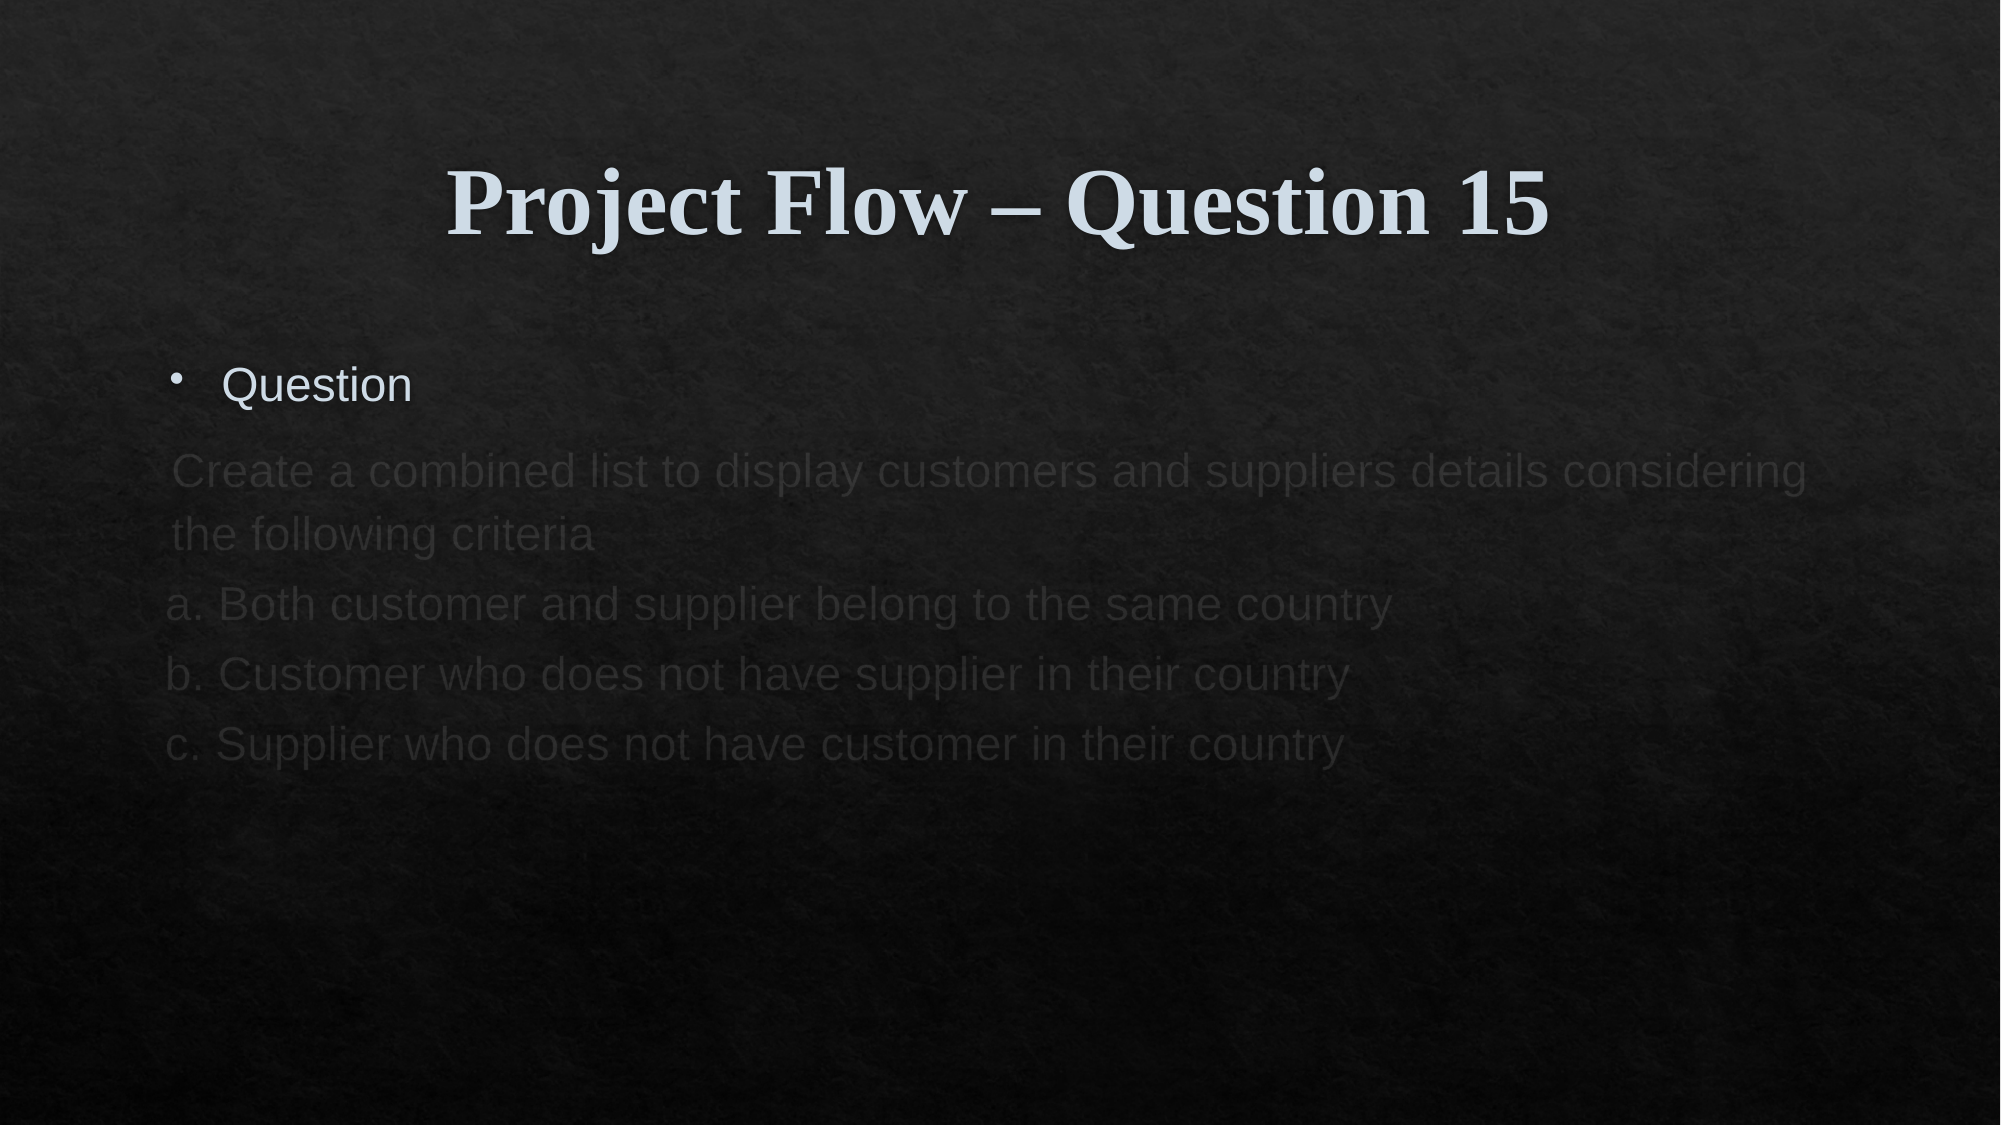

# Project Flow – Question 15
Question
Create a combined list to display customers and suppliers details considering the following criteria
a. Both customer and supplier belong to the same country
b. Customer who does not have supplier in their country
c. Supplier who does not have customer in their country